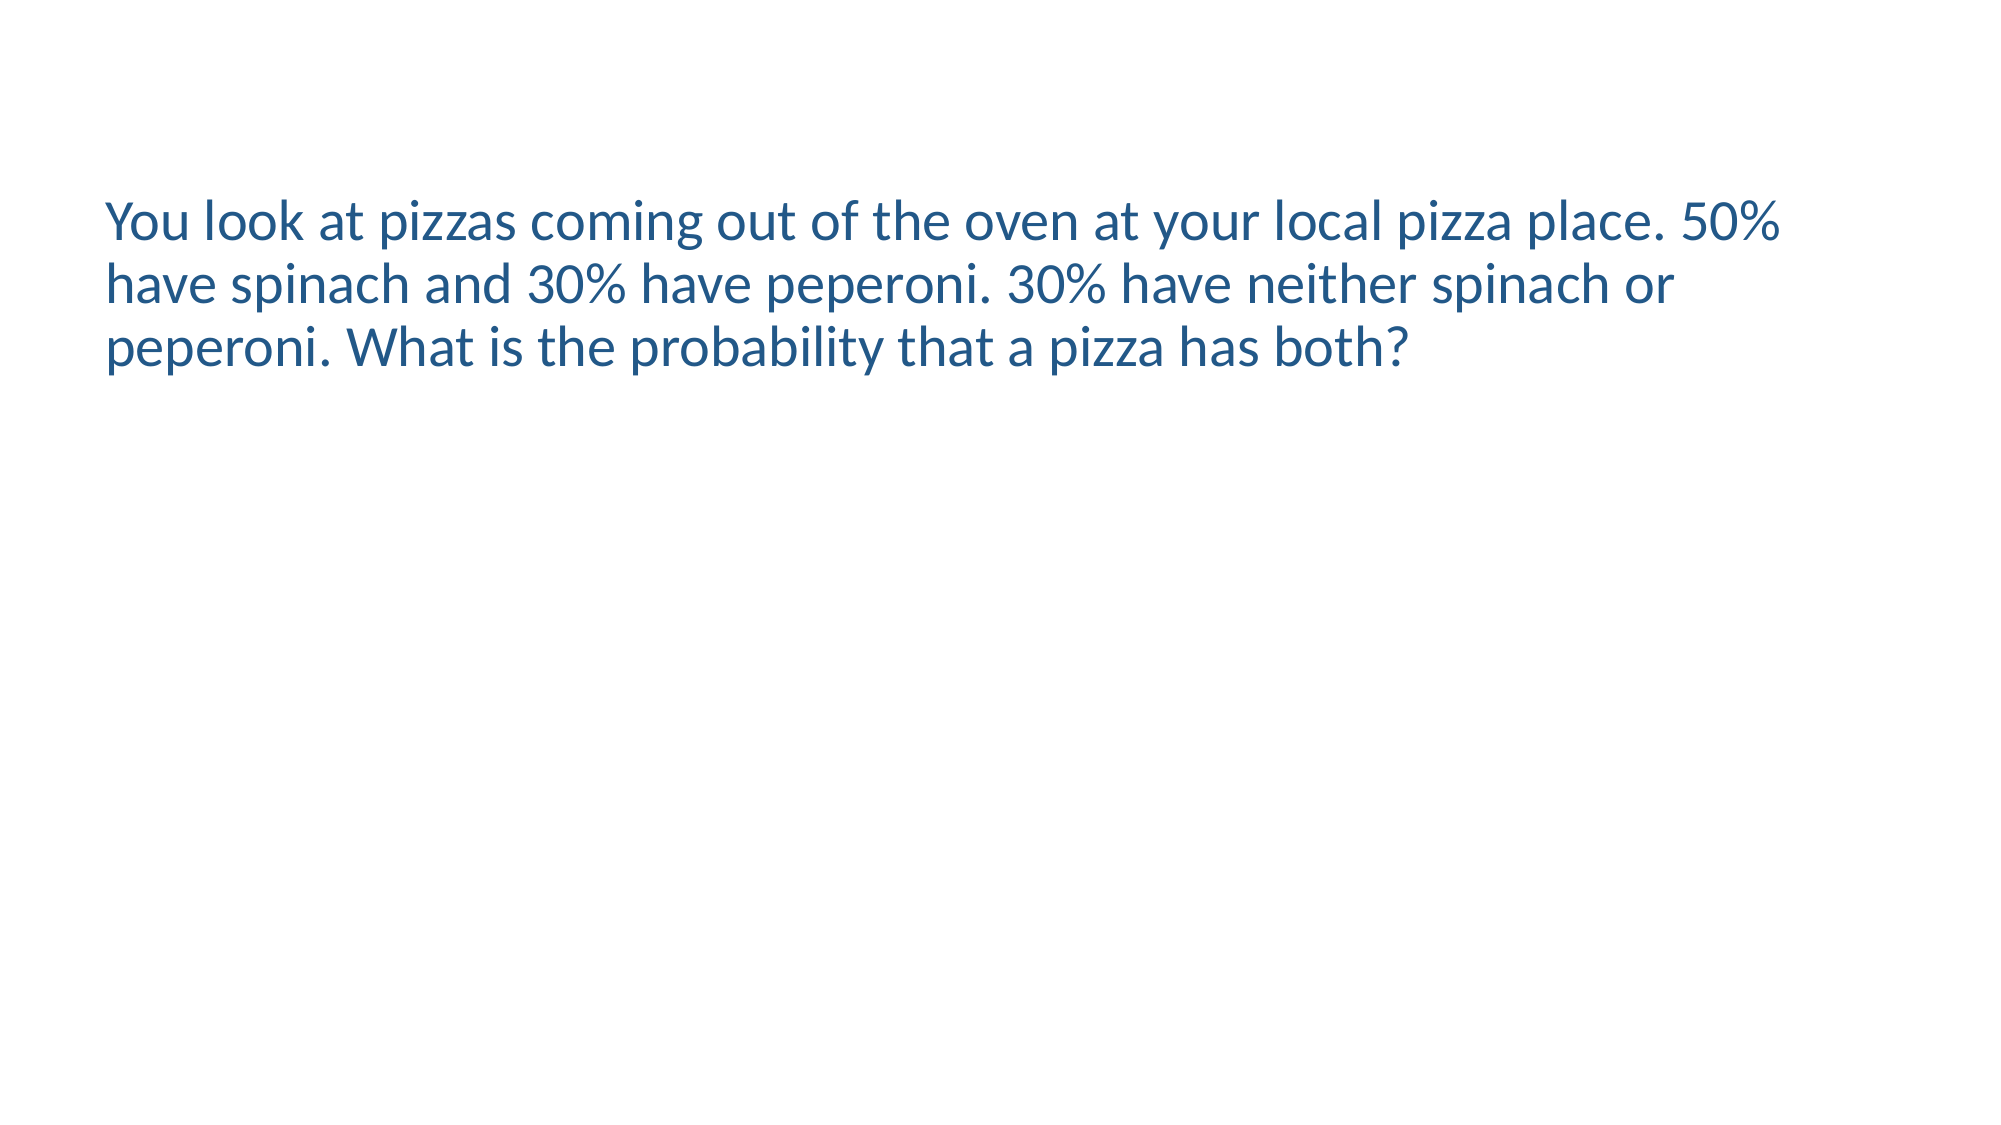

#
You look at pizzas coming out of the oven at your local pizza place. 50% have spinach and 30% have peperoni. 30% have neither spinach or peperoni. What is the probability that a pizza has both?